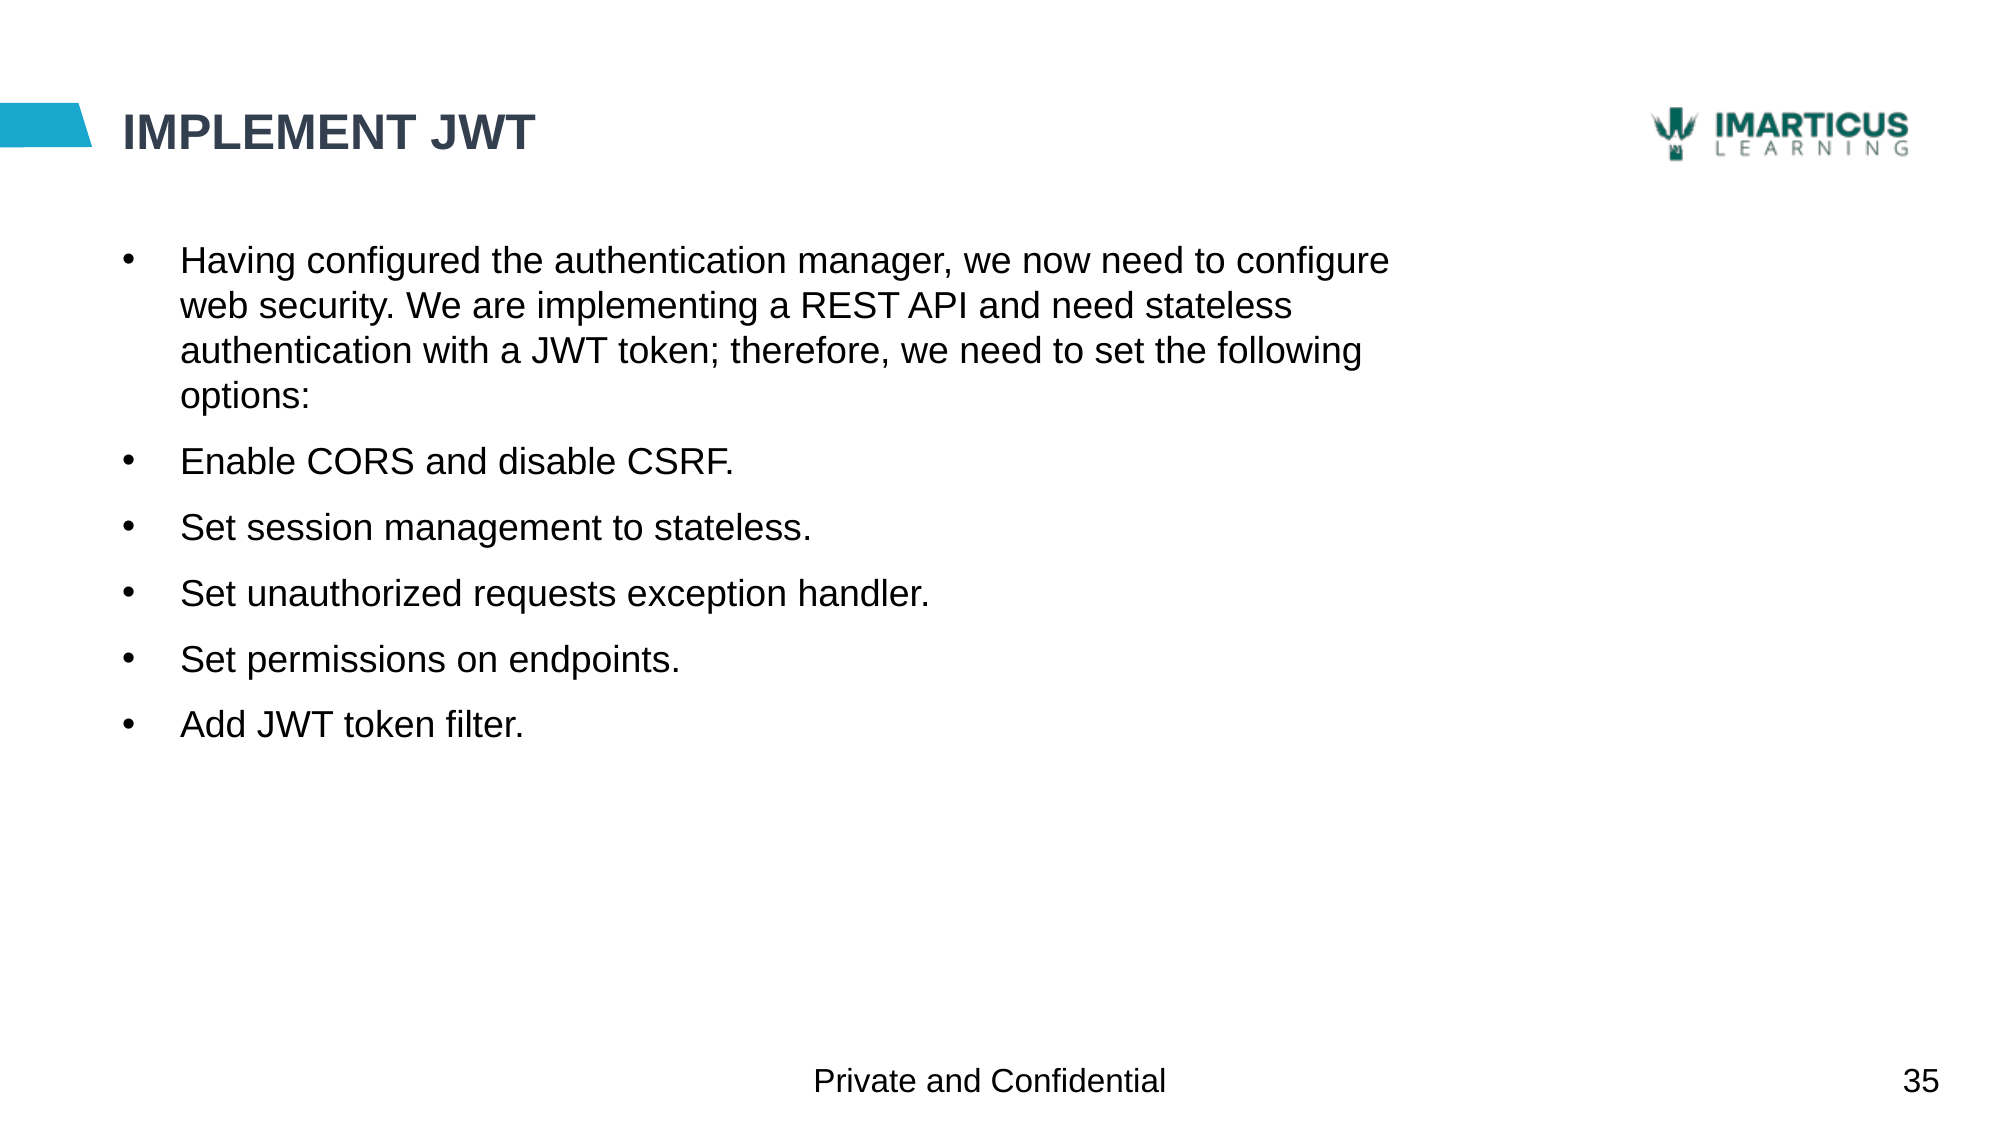

# IMPLEMENT JWT

Having configured the authentication manager, we now need to configure web security. We are implementing a REST API and need stateless authentication with a JWT token; therefore, we need to set the following options:
Enable CORS and disable CSRF.
Set session management to stateless.
Set unauthorized requests exception handler.
Set permissions on endpoints.
Add JWT token filter.